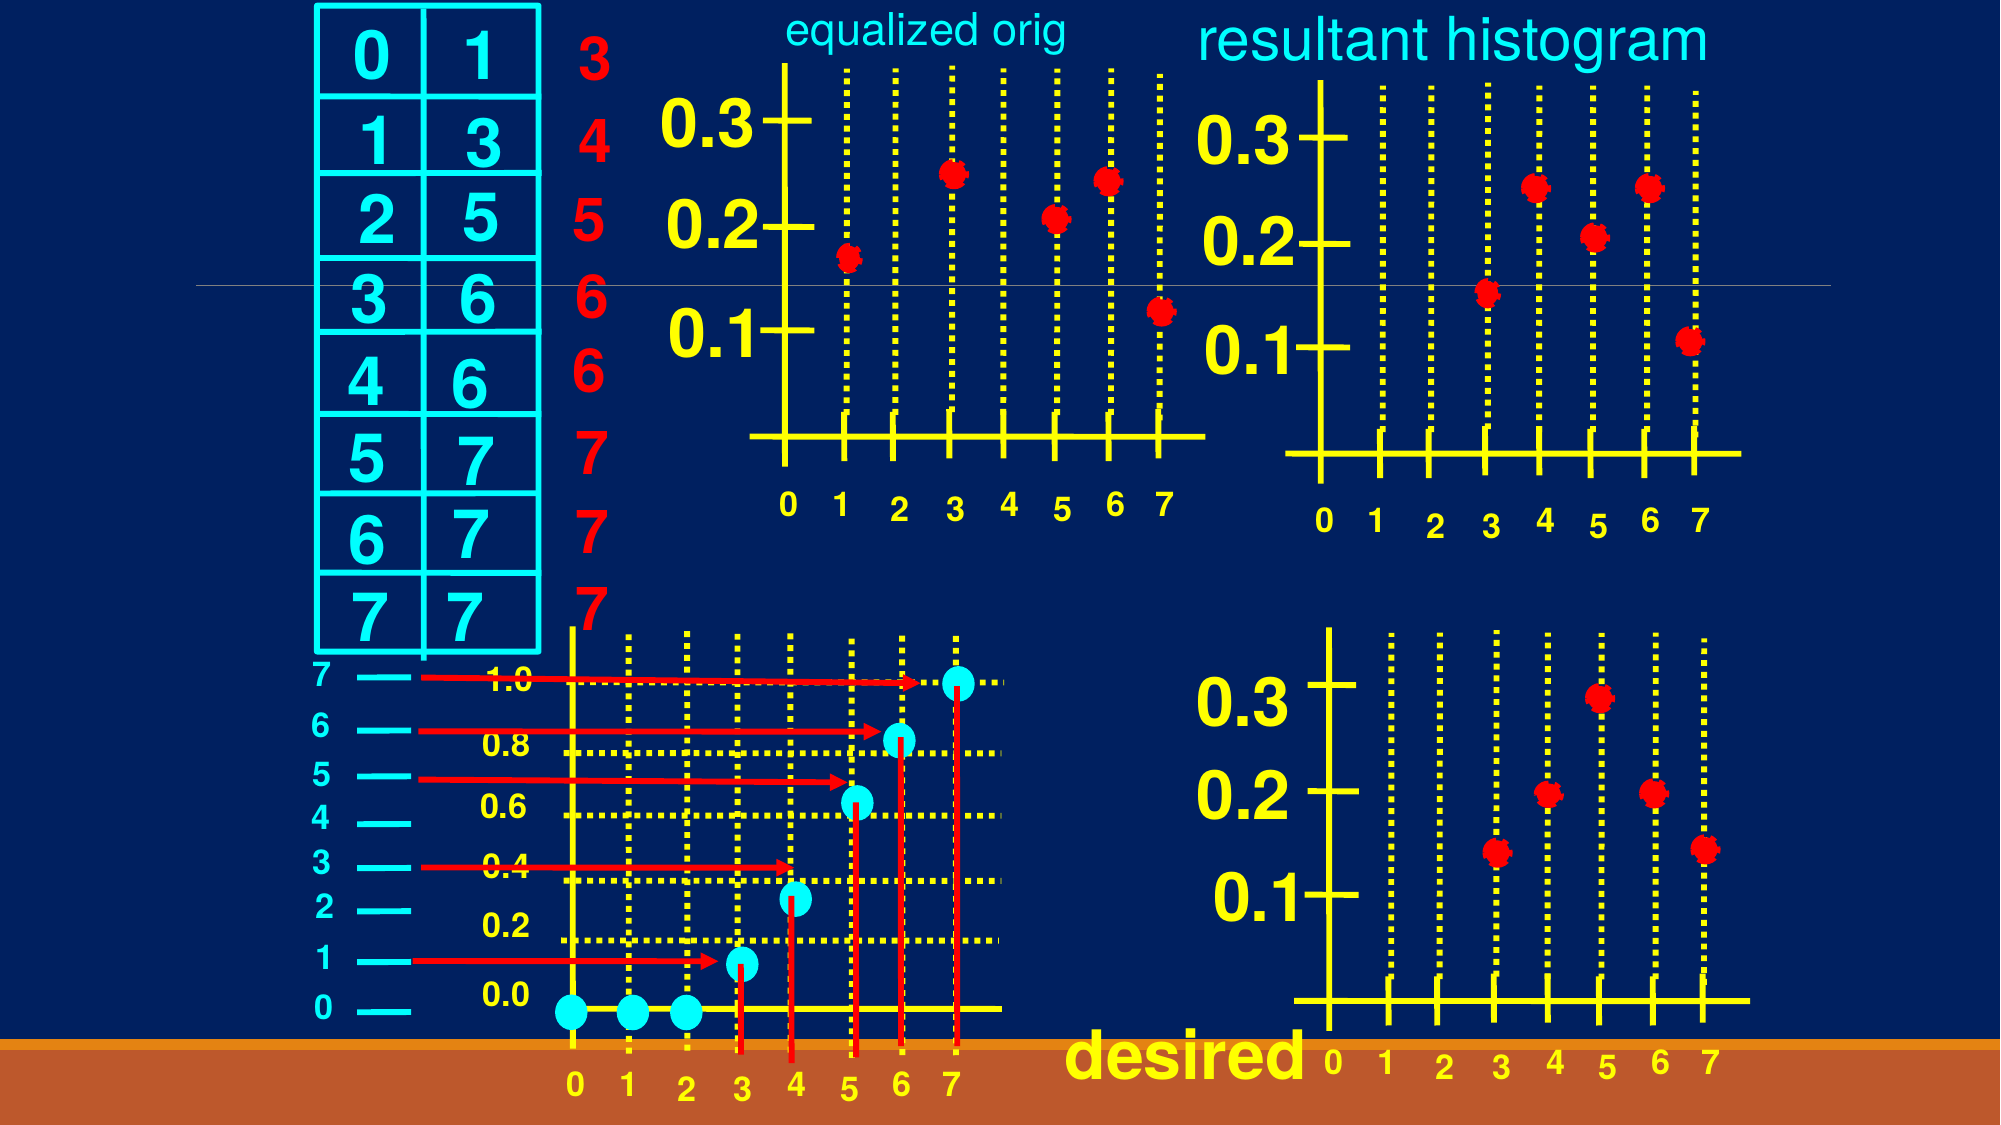

equalized orig
resultant histogram

1
0
3

0.3

1
0.3
3
4

5
2

0.2
5
0.2

3
6

6

0.1

0.1

6
4
6

5
7
7

0
1
4
6
7
2
3
5
7

7
6
0
1
4
6
7
2
3
5
7

7
7

7
1.0
0.3

6
0.8

0.2
5

0.6

4

3

0.4
0.1

2

0.2

1

0.0

0

desired

0
1
4
6
7
2
3
5
0
1
4
6
7
2
3
5